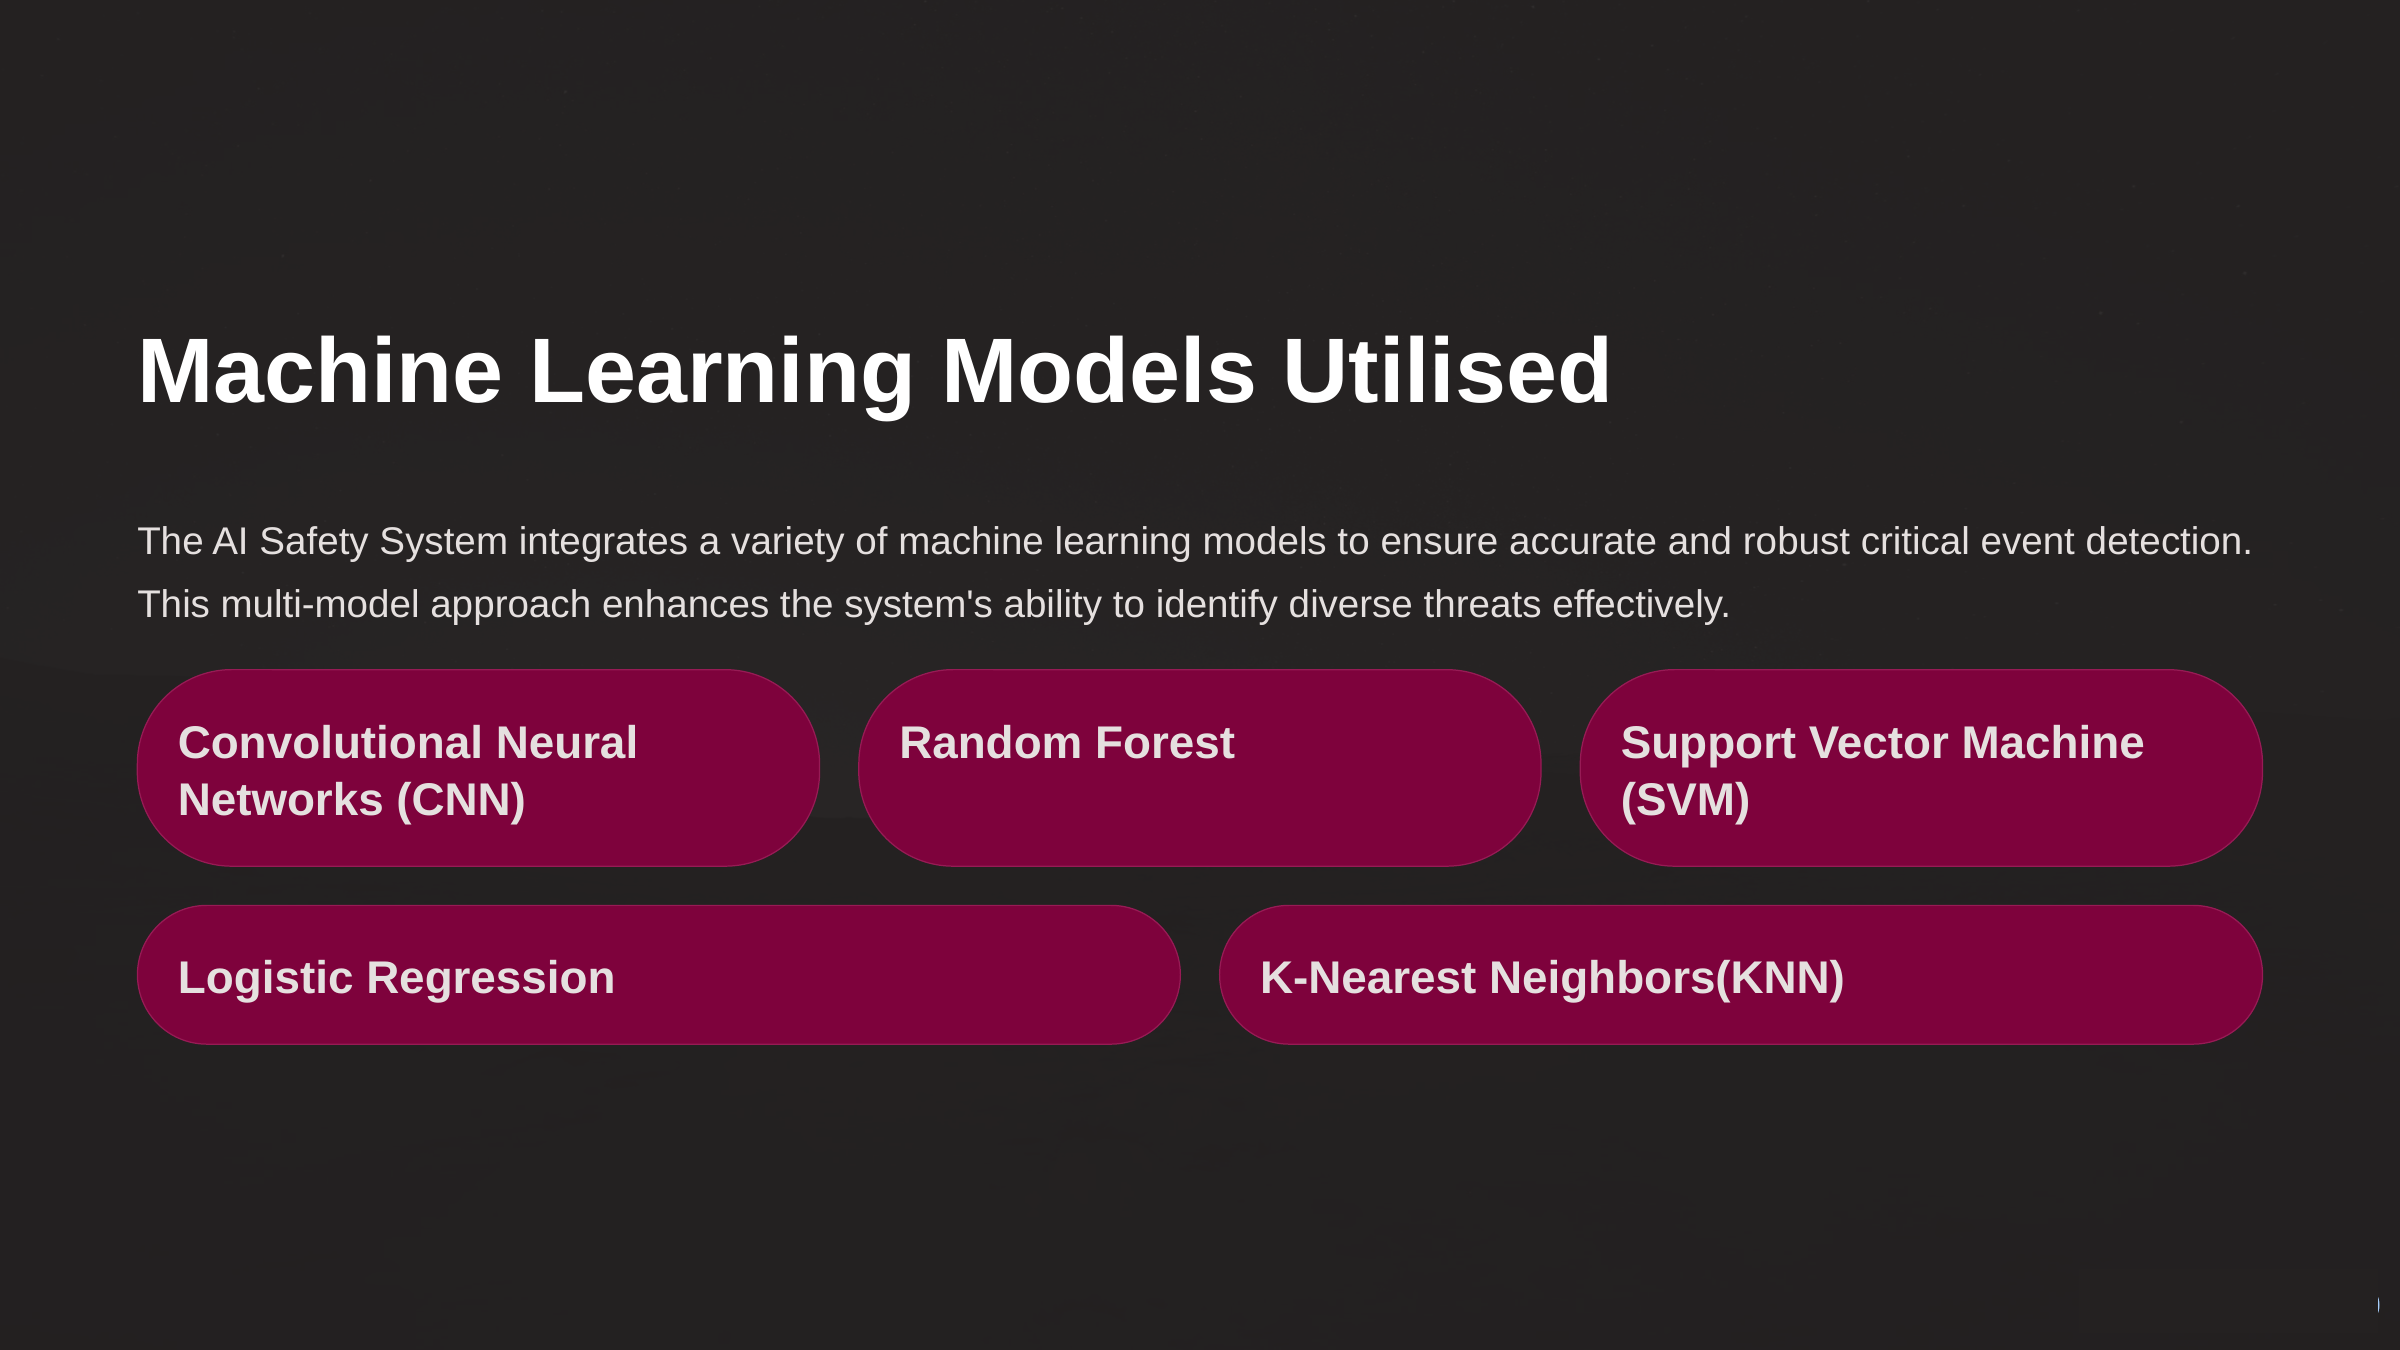

Machine Learning Models Utilised
The AI Safety System integrates a variety of machine learning models to ensure accurate and robust critical event detection. This multi-model approach enhances the system's ability to identify diverse threats effectively.

Convolutional Neural Networks (CNN)
Random Forest
Support Vector Machine (SVM)

Logistic Regression
K-Nearest Neighbors(KNN)